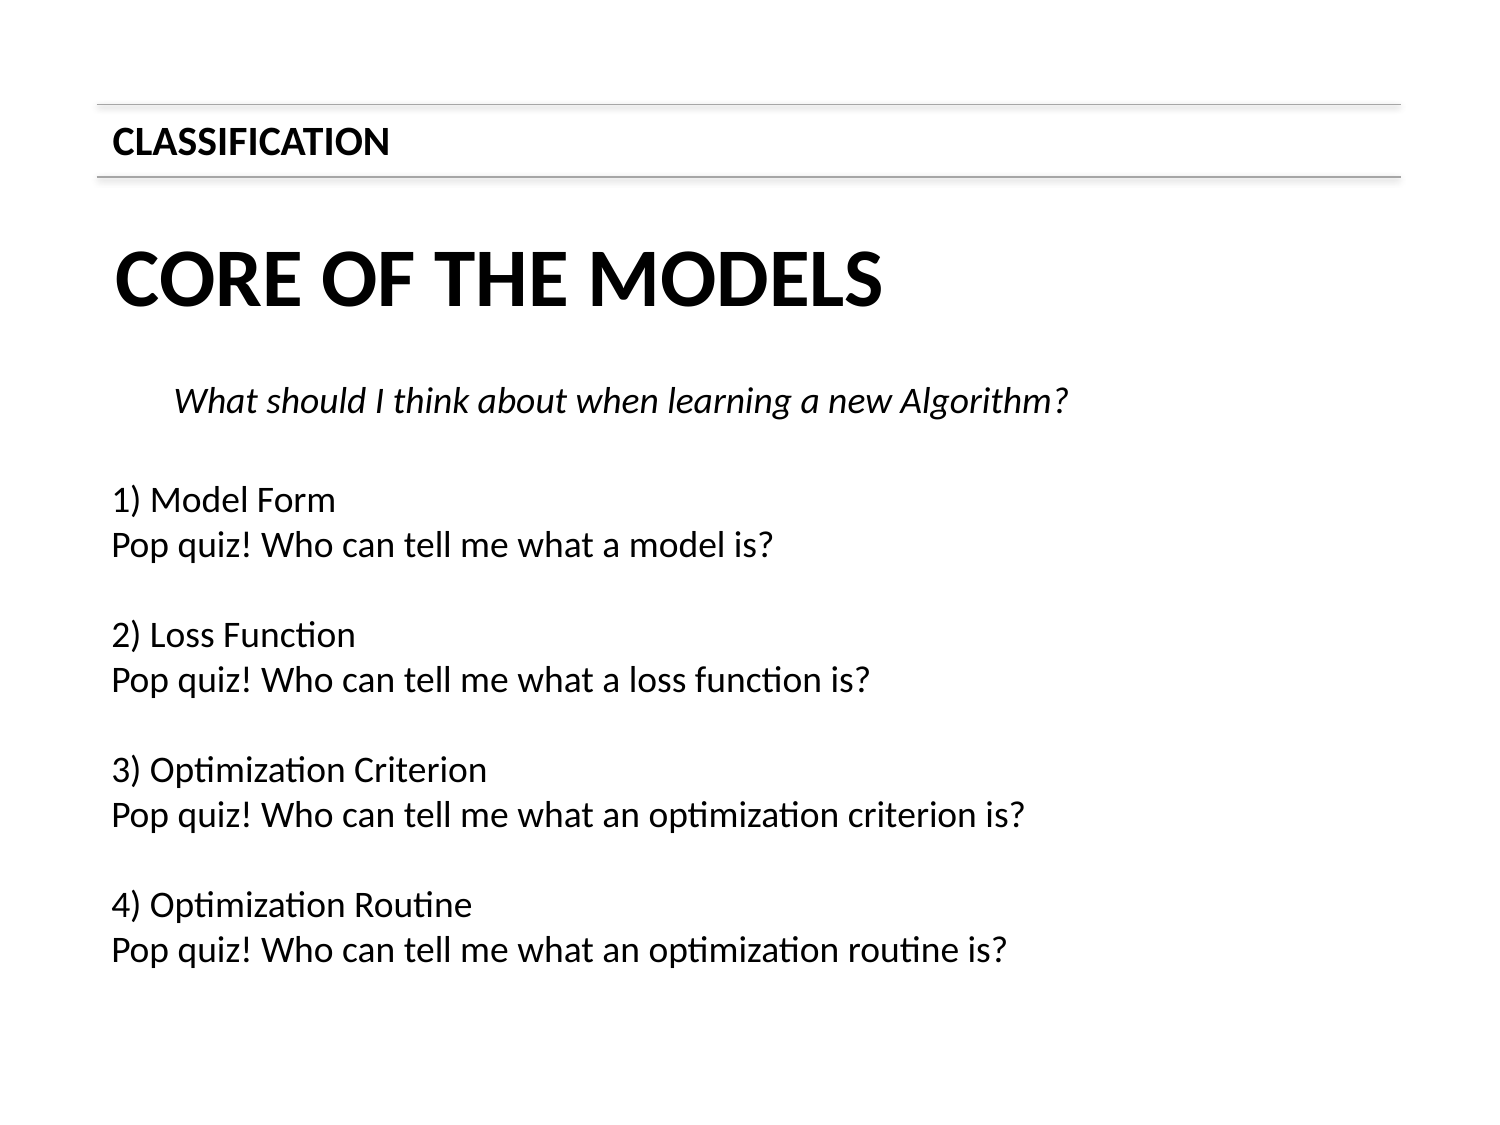

CLASSIFICATION
CORE OF THE MODELS
What should I think about when learning a new Algorithm?
1) Model Form
Pop quiz! Who can tell me what a model is?

2) Loss Function
Pop quiz! Who can tell me what a loss function is?

3) Optimization Criterion
Pop quiz! Who can tell me what an optimization criterion is?

4) Optimization Routine
Pop quiz! Who can tell me what an optimization routine is?